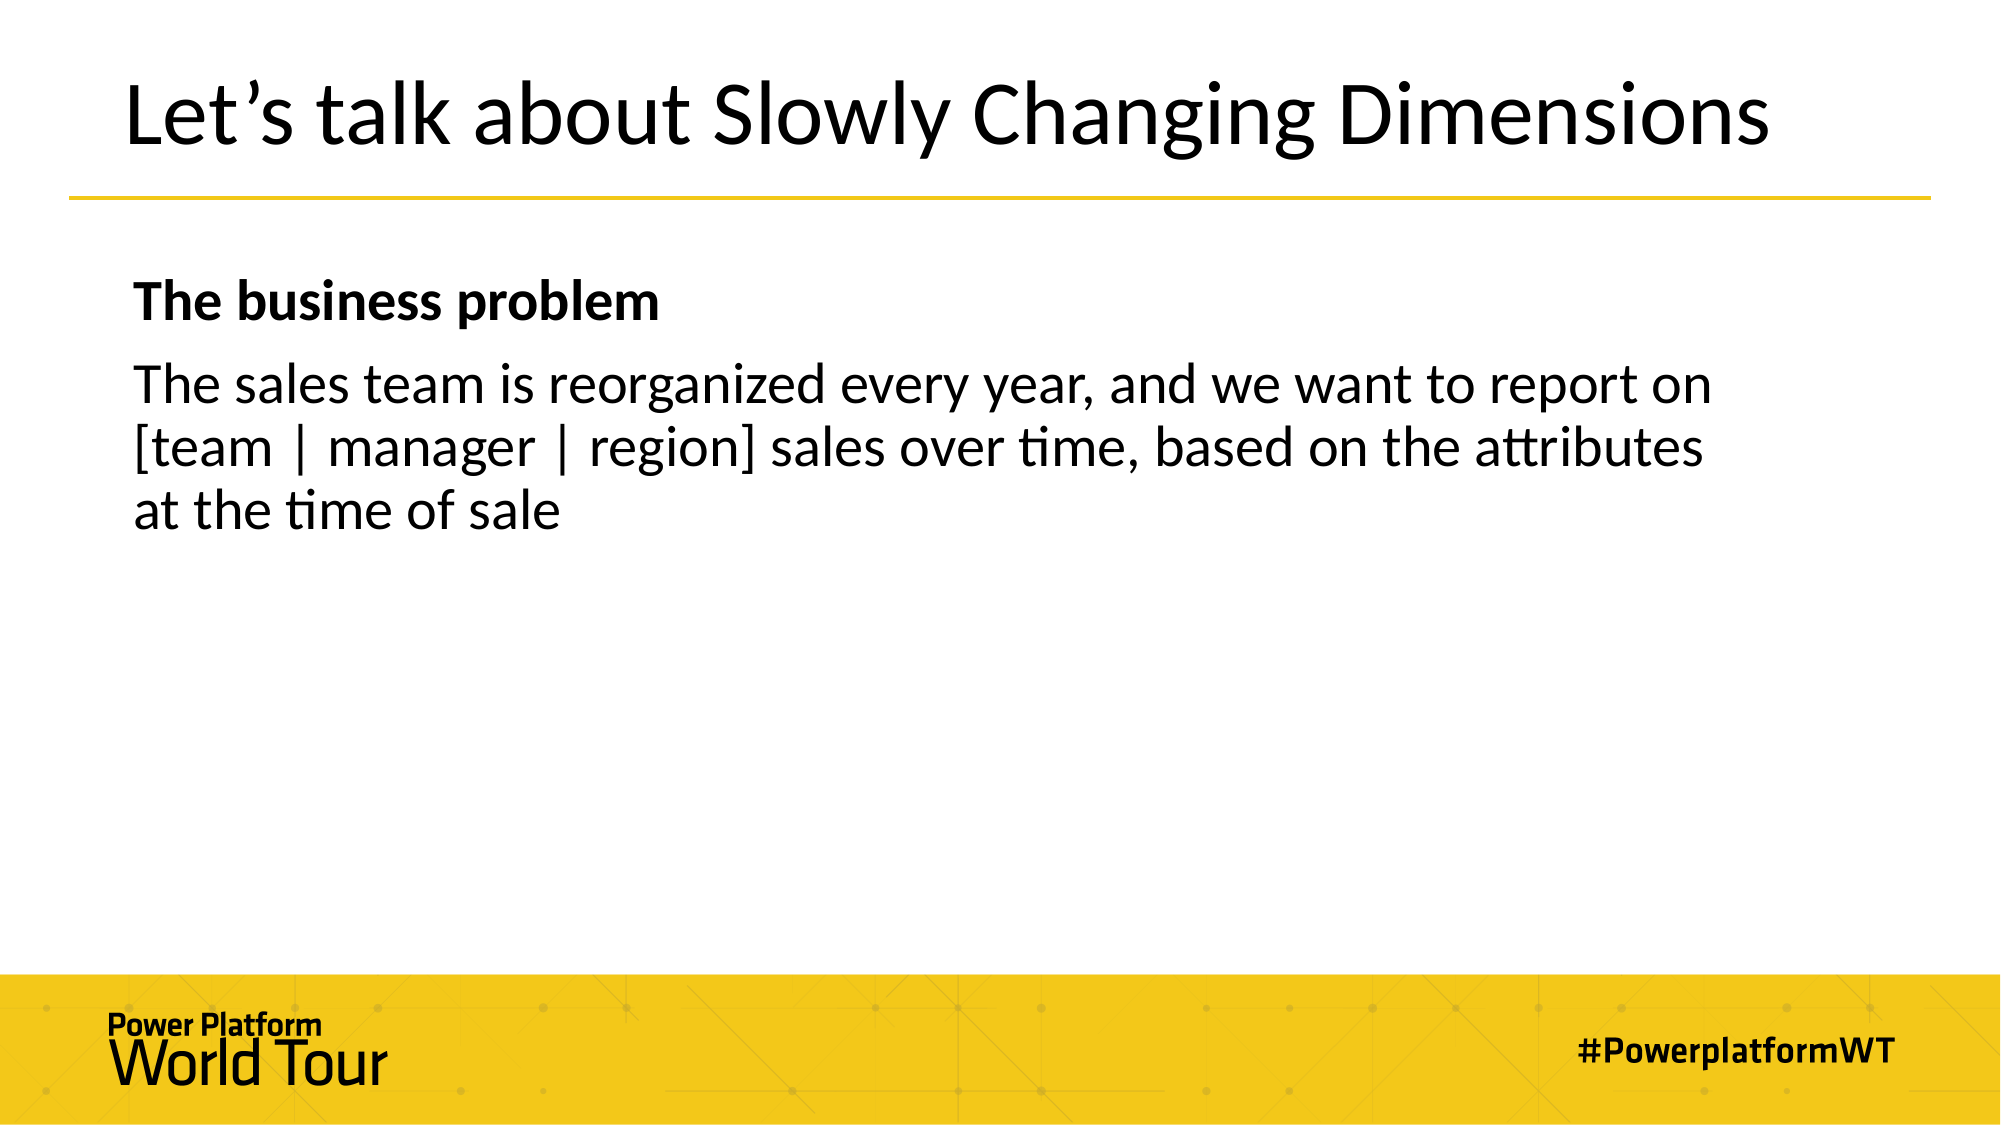

# Let’s talk about Slowly Changing Dimensions
The business problem
The sales team is reorganized every year, and we want to report on [team | manager | region] sales over time, based on the attributes at the time of sale